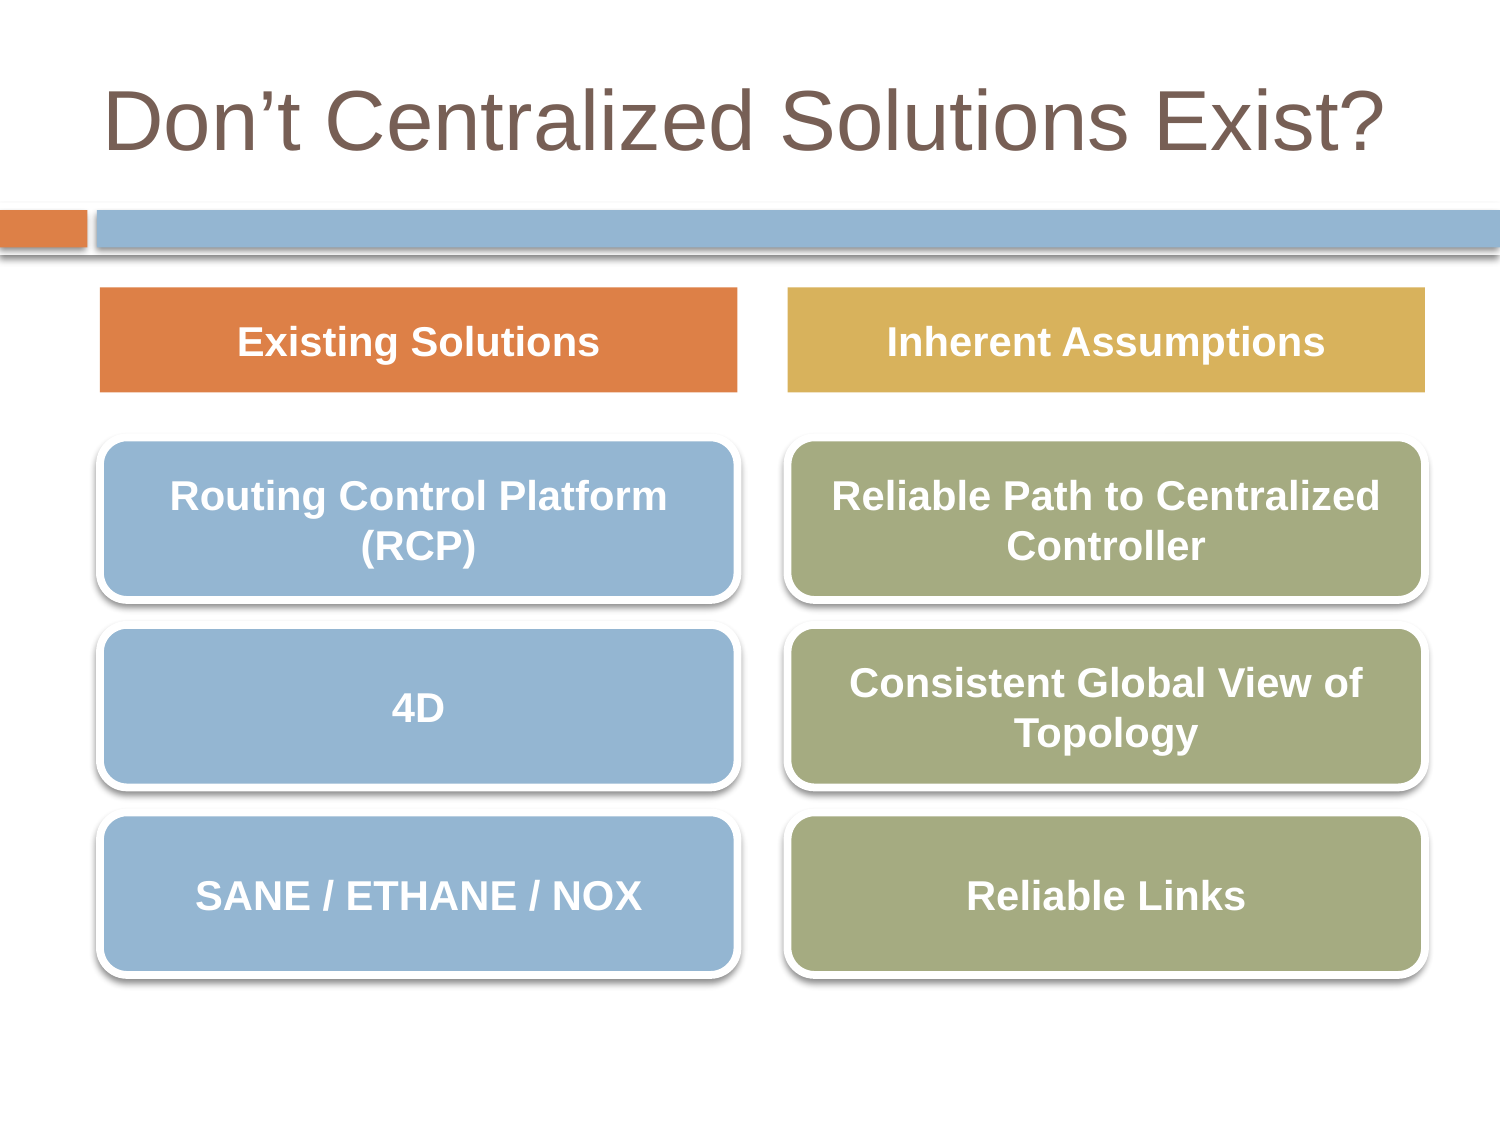

# Don’t Centralized Solutions Exist?
Existing Solutions
Inherent Assumptions
Routing Control Platform (RCP)
Reliable Path to Centralized Controller
4D
Consistent Global View of Topology
SANE / ETHANE / NOX
Reliable Links